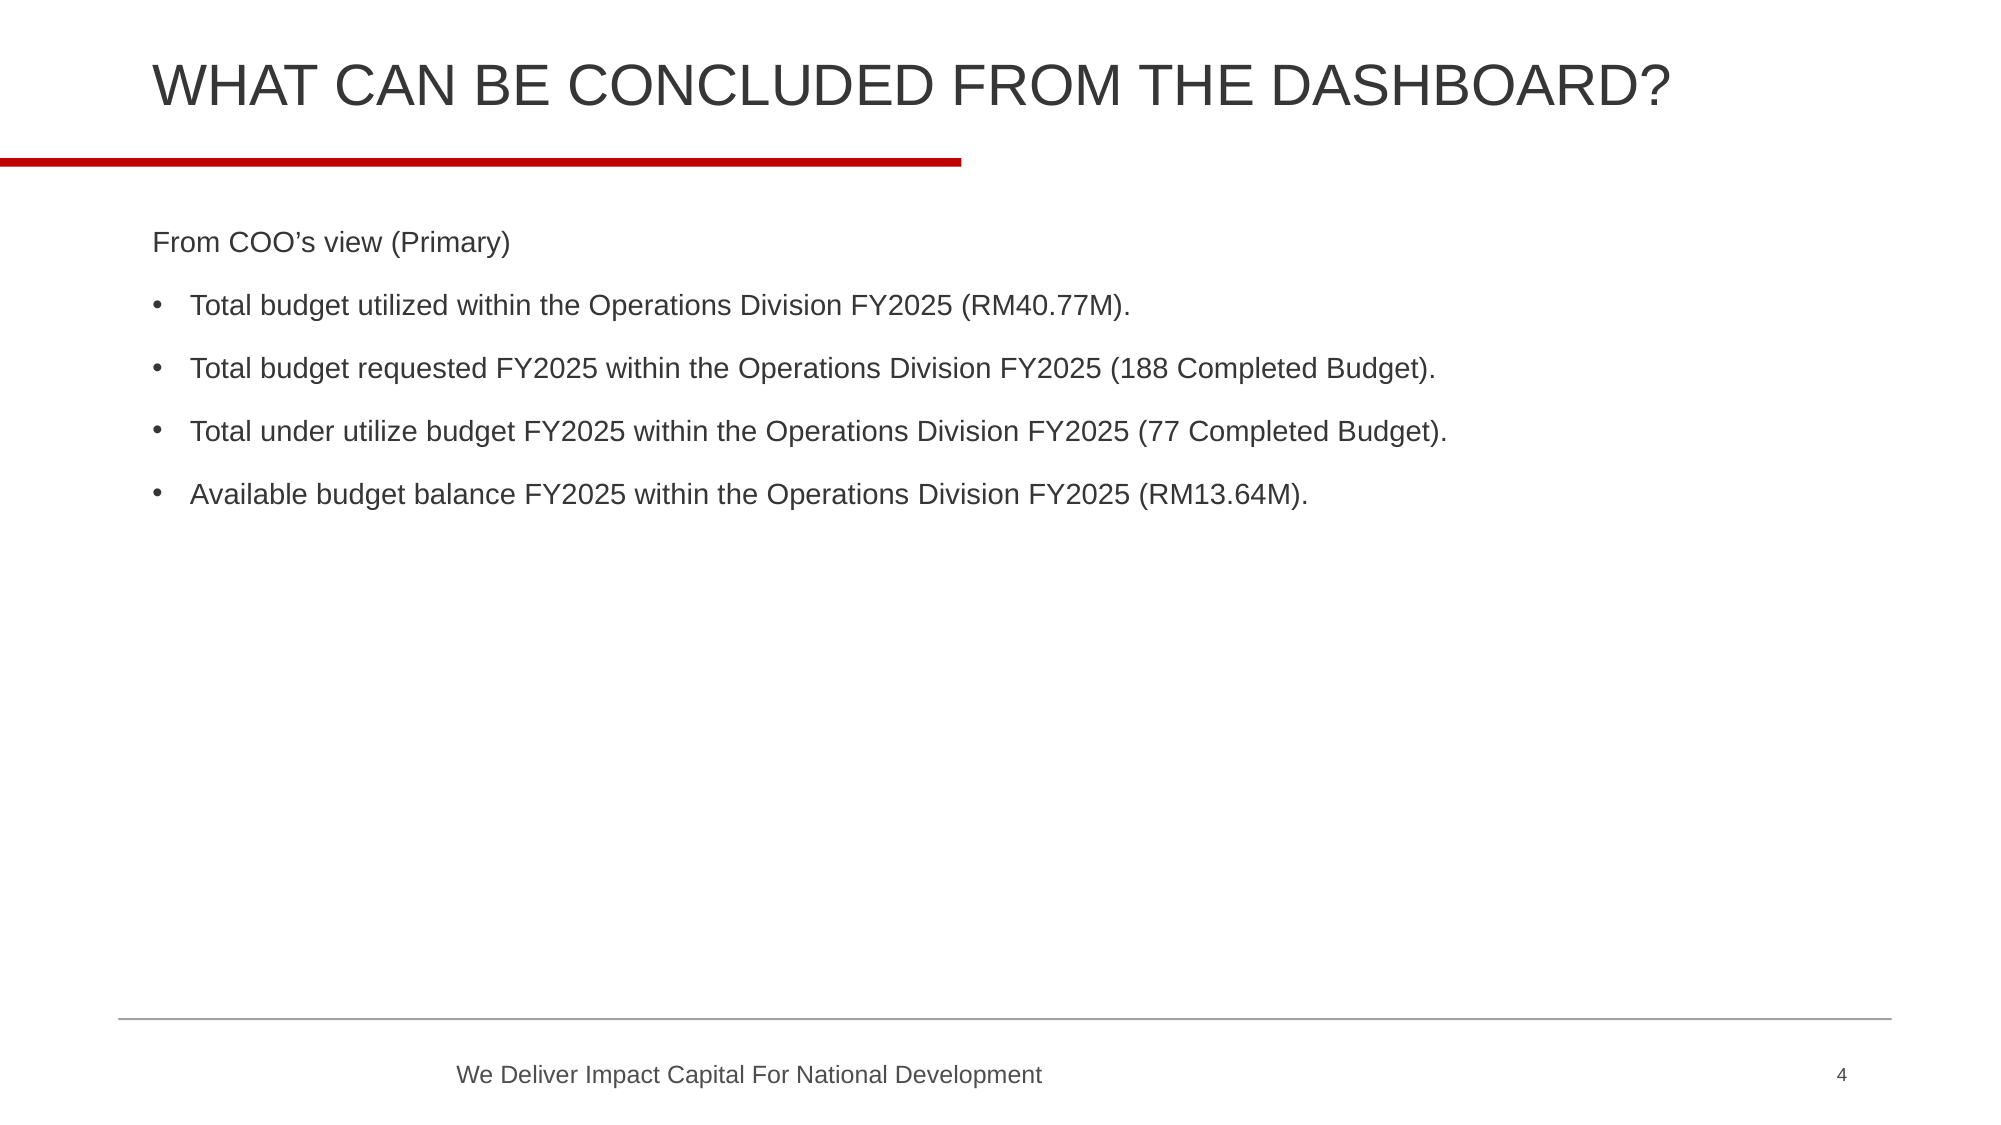

# WHAT Can BE CONCLUDED FROM THE DASHBOARD?
From COO’s view (Primary)
Total budget utilized within the Operations Division FY2025 (RM40.77M).
Total budget requested FY2025 within the Operations Division FY2025 (188 Completed Budget).
Total under utilize budget FY2025 within the Operations Division FY2025 (77 Completed Budget).
Available budget balance FY2025 within the Operations Division FY2025 (RM13.64M).
4